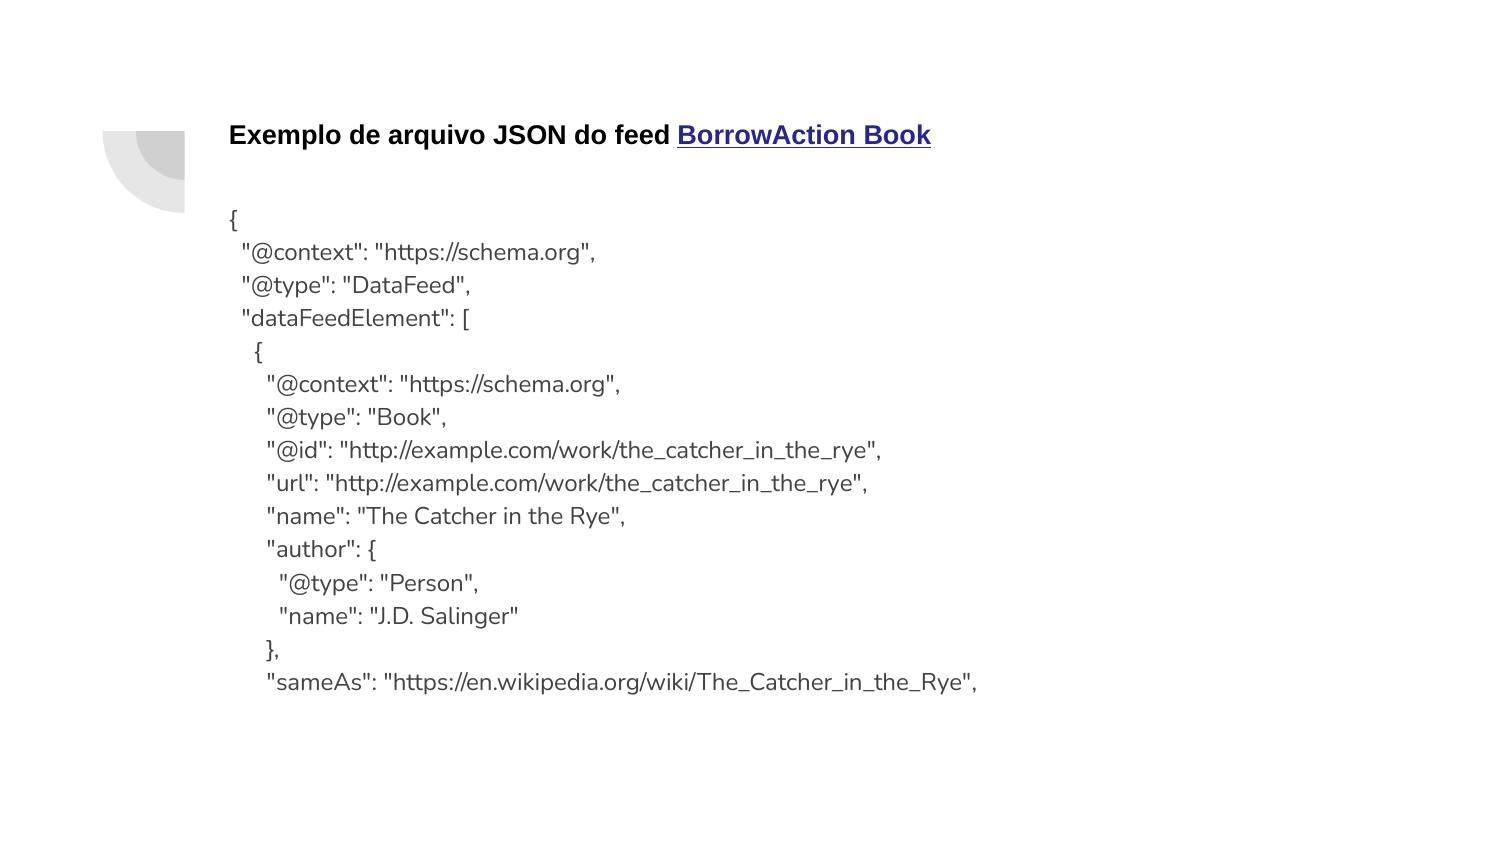

# Exemplo de arquivo JSON do feed BorrowAction Book

{
  "@context": "https://schema.org",
  "@type": "DataFeed",
  "dataFeedElement": [
    {
      "@context": "https://schema.org",
      "@type": "Book",
      "@id": "http://example.com/work/the_catcher_in_the_rye",
      "url": "http://example.com/work/the_catcher_in_the_rye",
      "name": "The Catcher in the Rye",
      "author": {
        "@type": "Person",
        "name": "J.D. Salinger"
      },
      "sameAs": "https://en.wikipedia.org/wiki/The_Catcher_in_the_Rye",